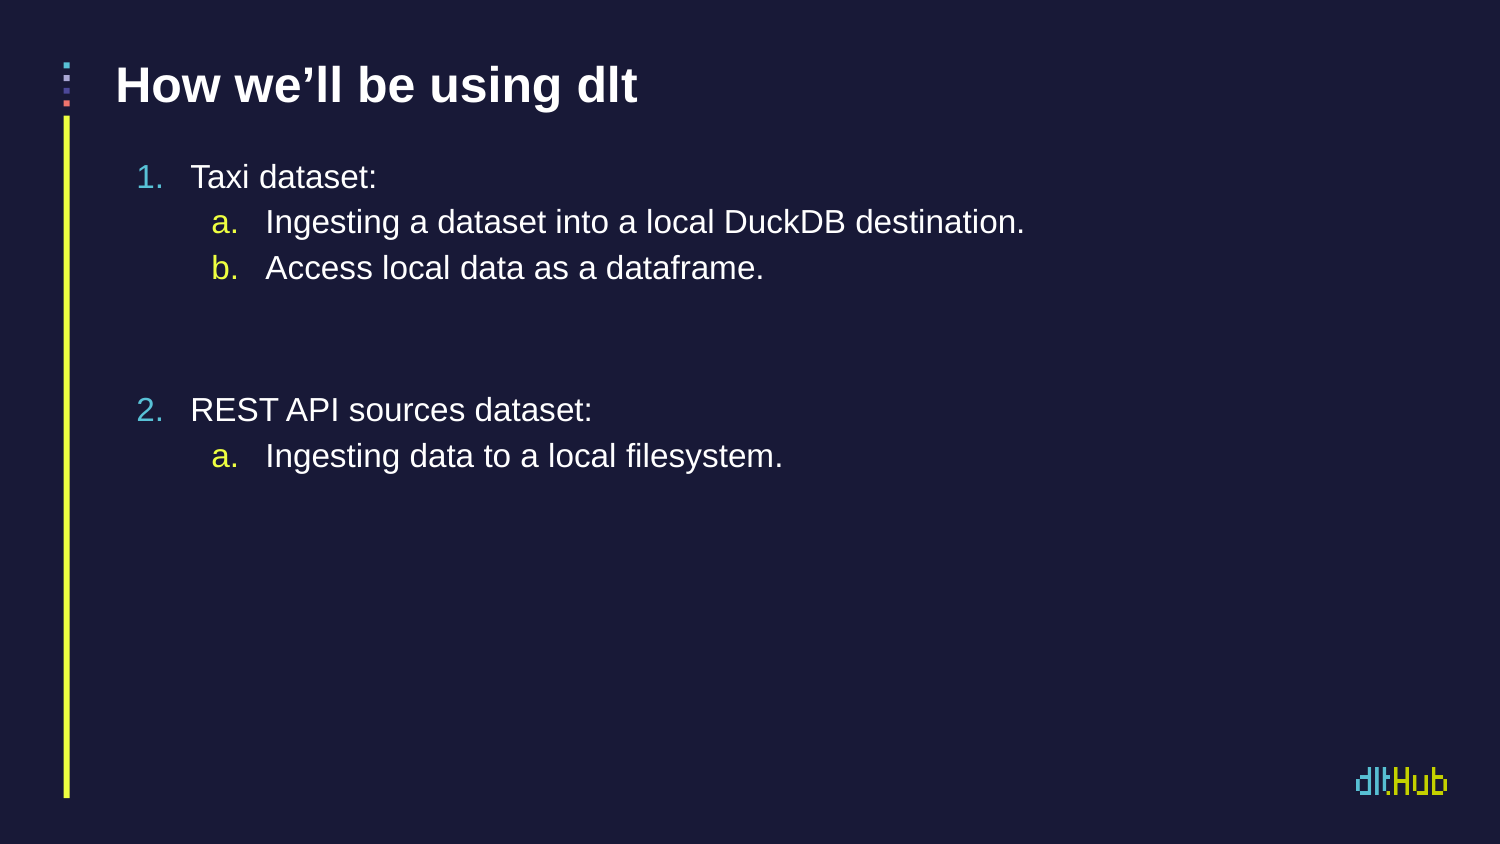

# How we’ll be using dlt
Taxi dataset:
Ingesting a dataset into a local DuckDB destination.
Access local data as a dataframe.

REST API sources dataset:
Ingesting data to a local filesystem.